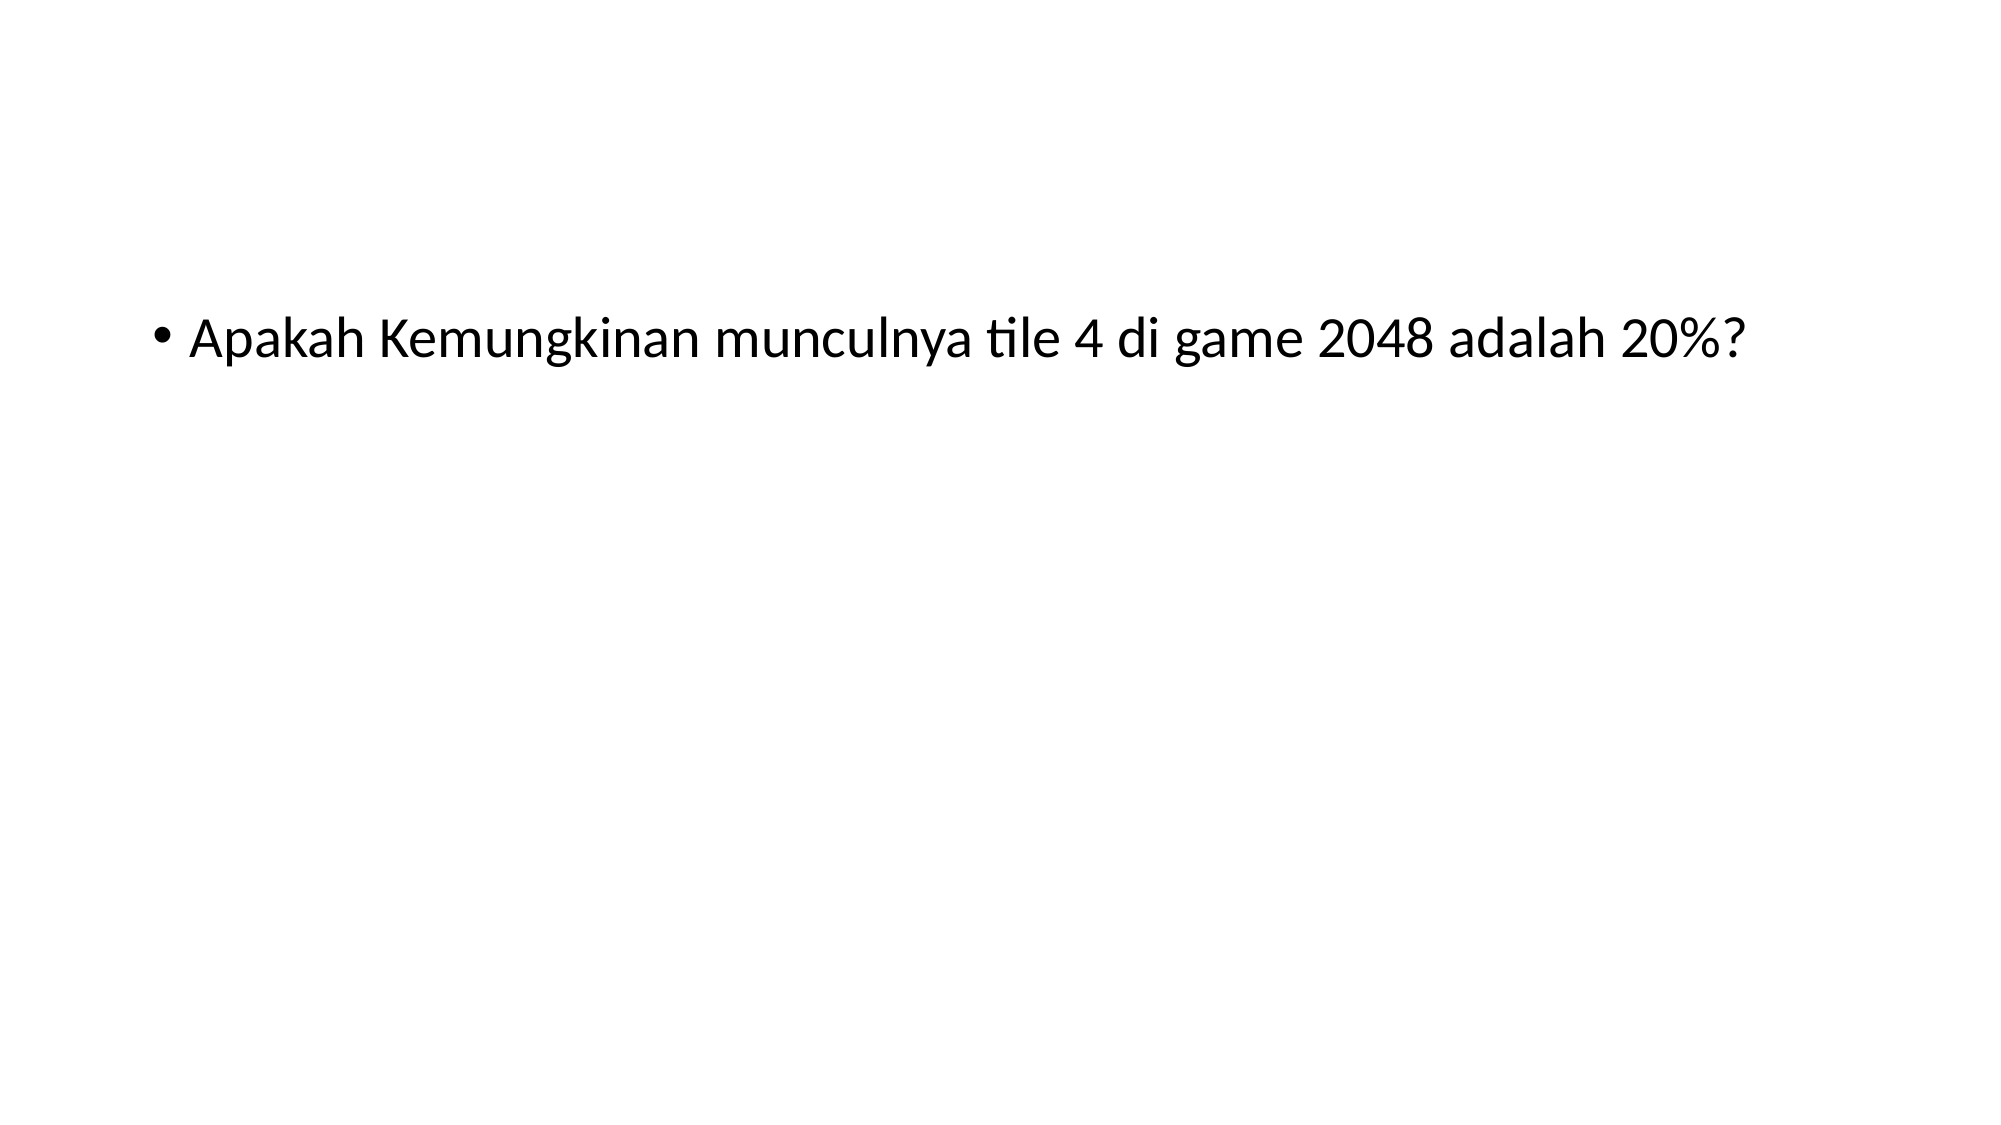

#
Apakah Kemungkinan munculnya tile 4 di game 2048 adalah 20%?